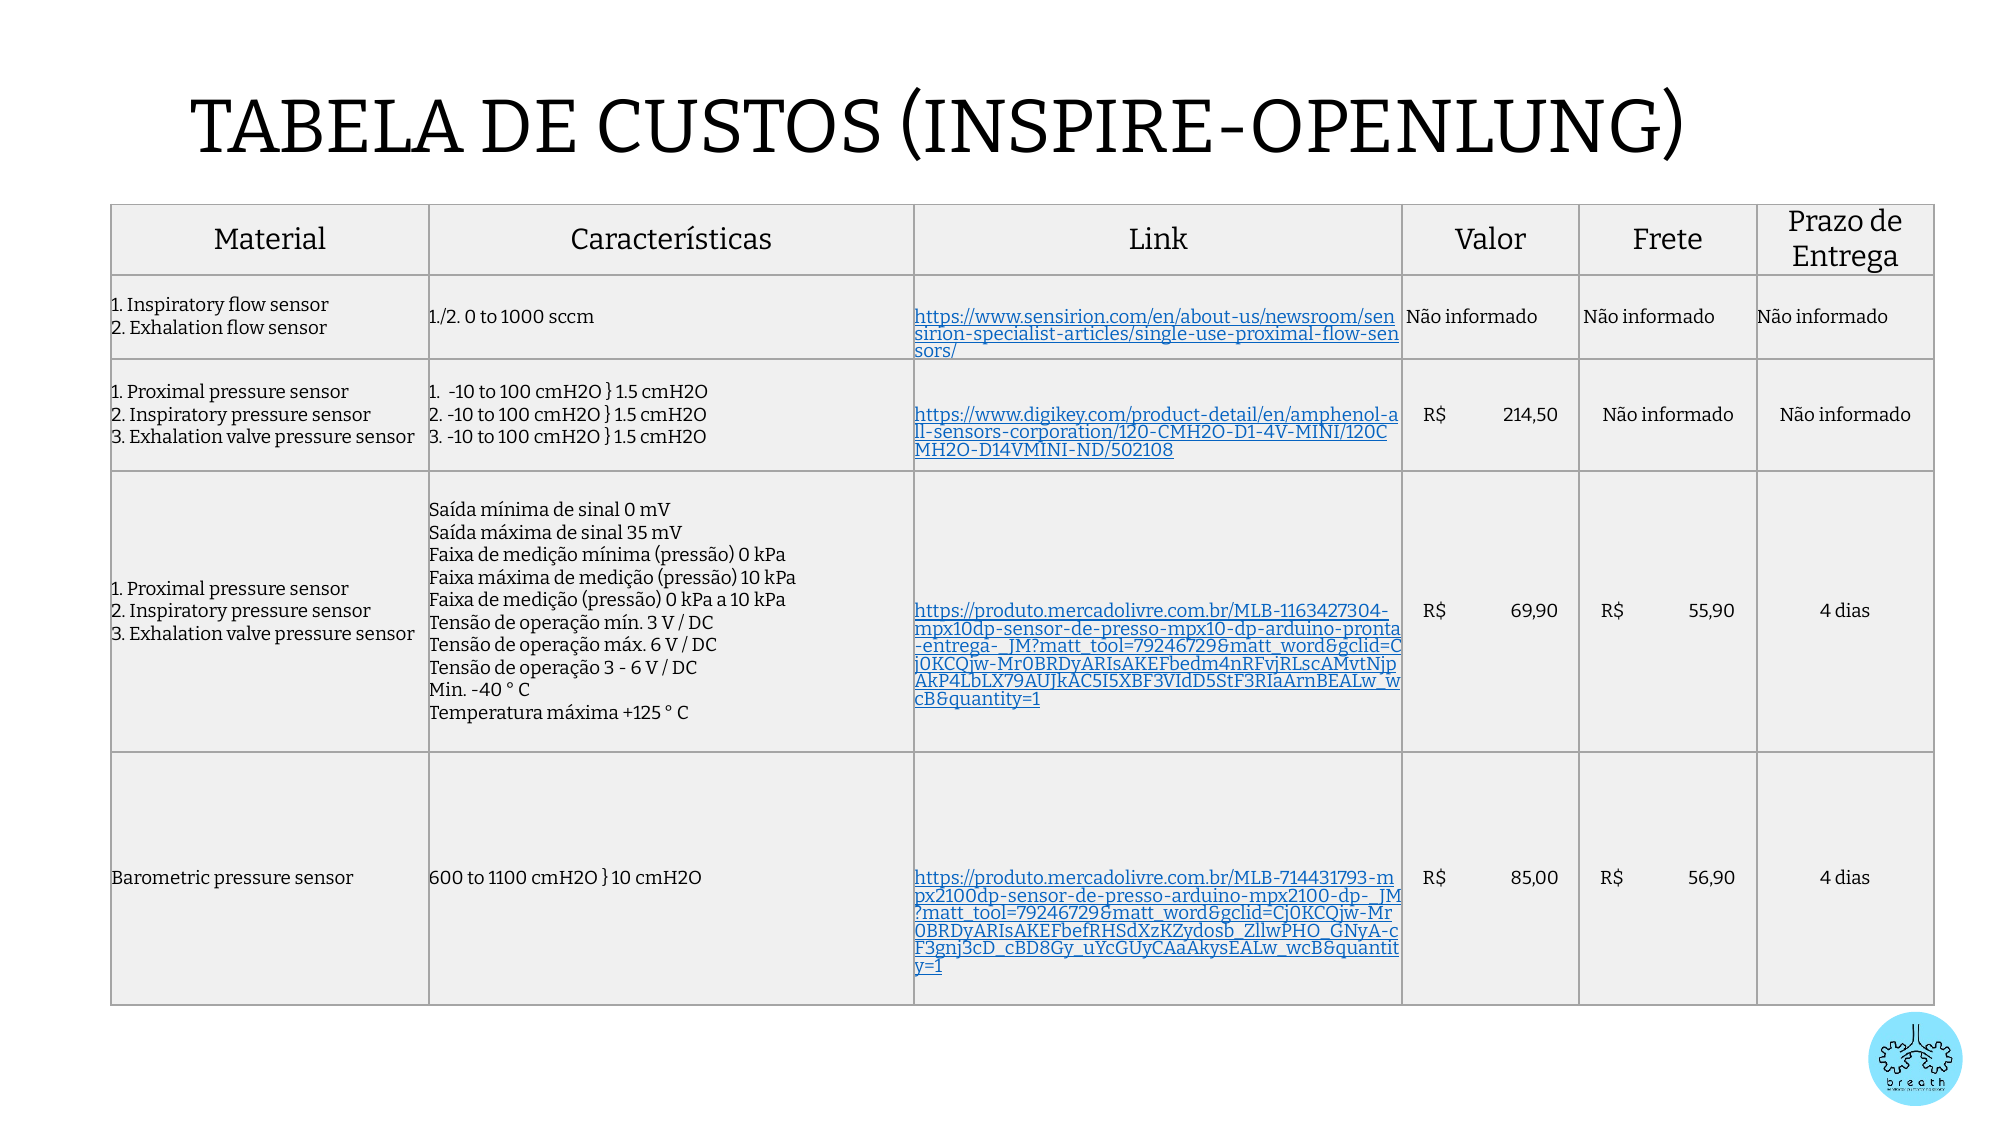

# Tabela de custos (inspire-Openlung)
| Material | Características | Link | Valor | Frete | Prazo de Entrega |
| --- | --- | --- | --- | --- | --- |
| 1. Inspiratory flow sensor 2. Exhalation flow sensor | 1./2. 0 to 1000 sccm | https://www.sensirion.com/en/about-us/newsroom/sensirion-specialist-articles/single-use-proximal-flow-sensors/ | Não informado | Não informado | Não informado |
| 1. Proximal pressure sensor 2. Inspiratory pressure sensor 3. Exhalation valve pressure sensor | 1. -10 to 100 cmH2O } 1.5 cmH2O 2. -10 to 100 cmH2O } 1.5 cmH2O 3. -10 to 100 cmH2O } 1.5 cmH2O | https://www.digikey.com/product-detail/en/amphenol-all-sensors-corporation/120-CMH2O-D1-4V-MINI/120CMH2O-D14VMINI-ND/502108 | R$ 214,50 | Não informado | Não informado |
| 1. Proximal pressure sensor 2. Inspiratory pressure sensor 3. Exhalation valve pressure sensor | Saída mínima de sinal 0 mV Saída máxima de sinal 35 mV Faixa de medição mínima (pressão) 0 kPa Faixa máxima de medição (pressão) 10 kPa Faixa de medição (pressão) 0 kPa a 10 kPa Tensão de operação mín. 3 V / DC Tensão de operação máx. 6 V / DC Tensão de operação 3 - 6 V / DC Min. -40 ° C Temperatura máxima +125 ° C | https://produto.mercadolivre.com.br/MLB-1163427304-mpx10dp-sensor-de-presso-mpx10-dp-arduino-pronta-entrega-\_JM?matt\_tool=79246729&matt\_word&gclid=Cj0KCQjw-Mr0BRDyARIsAKEFbedm4nRFvjRLscAMvtNjpAkP4LbLX79AUJkAC5I5XBF3VIdD5StF3RIaArnBEALw\_wcB&quantity=1 | R$ 69,90 | R$ 55,90 | 4 dias |
| Barometric pressure sensor | 600 to 1100 cmH2O } 10 cmH2O | https://produto.mercadolivre.com.br/MLB-714431793-mpx2100dp-sensor-de-presso-arduino-mpx2100-dp-\_JM?matt\_tool=79246729&matt\_word&gclid=Cj0KCQjw-Mr0BRDyARIsAKEFbefRHSdXzKZydosb\_ZllwPHO\_GNyA-cF3gnj3cD\_cBD8Gy\_uYcGUyCAaAkysEALw\_wcB&quantity=1 | R$ 85,00 | R$ 56,90 | 4 dias |